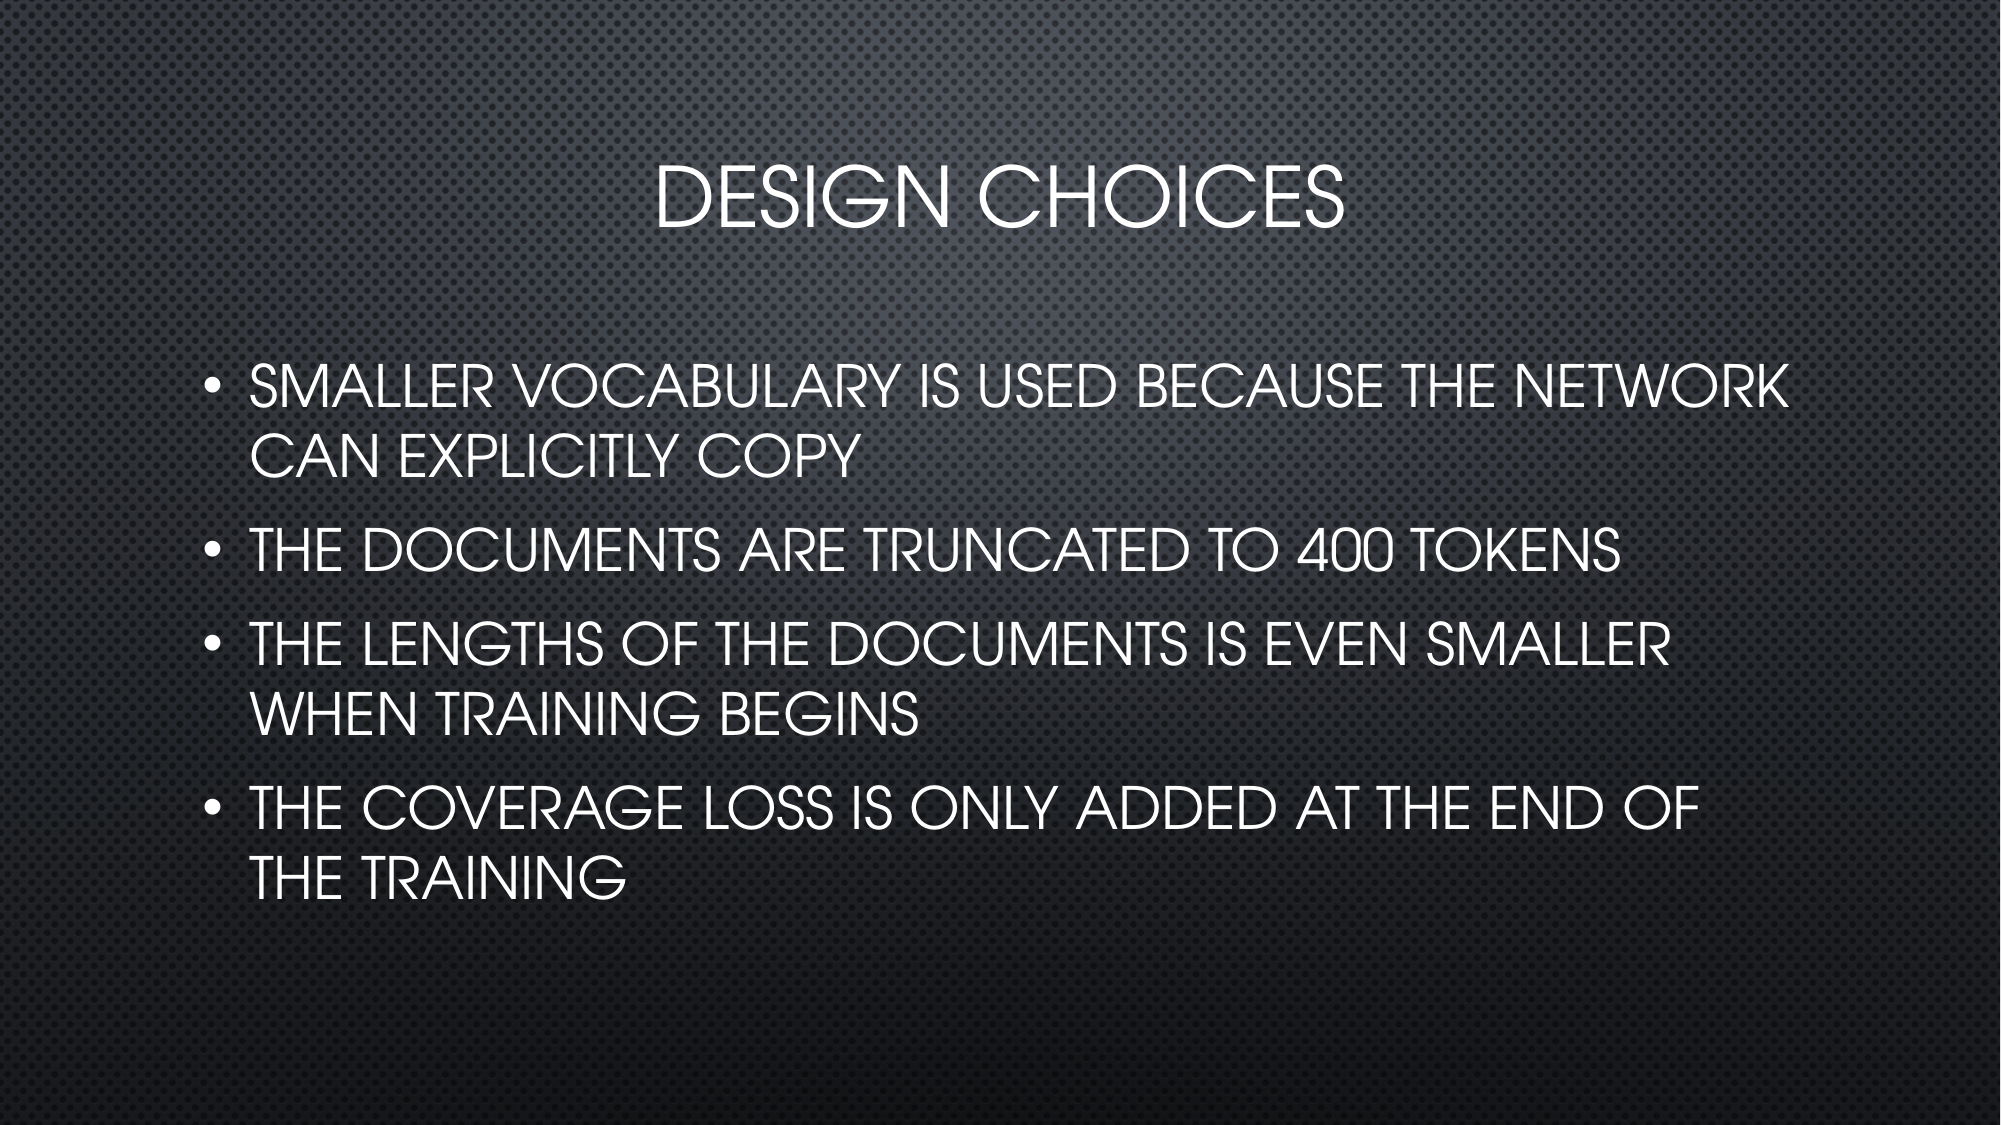

# Design choices
Smaller Vocabulary is used because the network can explicitly copy
The documents are truncated to 400 tokens
The lengths of the documents is even smaller when training begins
The coverage loss is only added at the end of the training